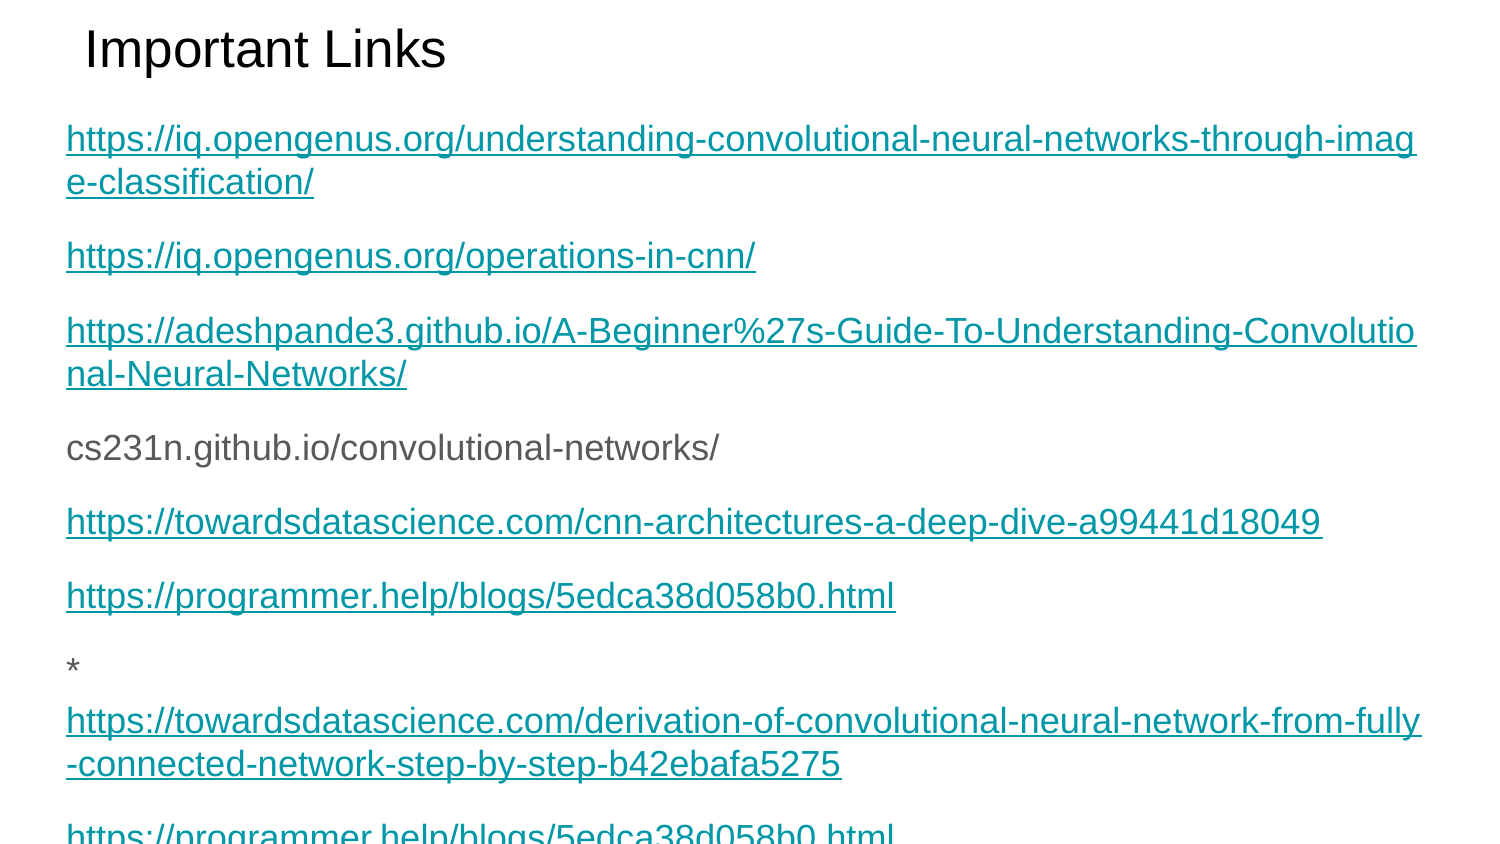

# Important Links
https://iq.opengenus.org/understanding-convolutional-neural-networks-through-image-classification/
https://iq.opengenus.org/operations-in-cnn/
https://adeshpande3.github.io/A-Beginner%27s-Guide-To-Understanding-Convolutional-Neural-Networks/
cs231n.github.io/convolutional-networks/
https://towardsdatascience.com/cnn-architectures-a-deep-dive-a99441d18049
https://programmer.help/blogs/5edca38d058b0.html
*https://towardsdatascience.com/derivation-of-convolutional-neural-network-from-fully-connected-network-step-by-step-b42ebafa5275
https://programmer.help/blogs/5edca38d058b0.html